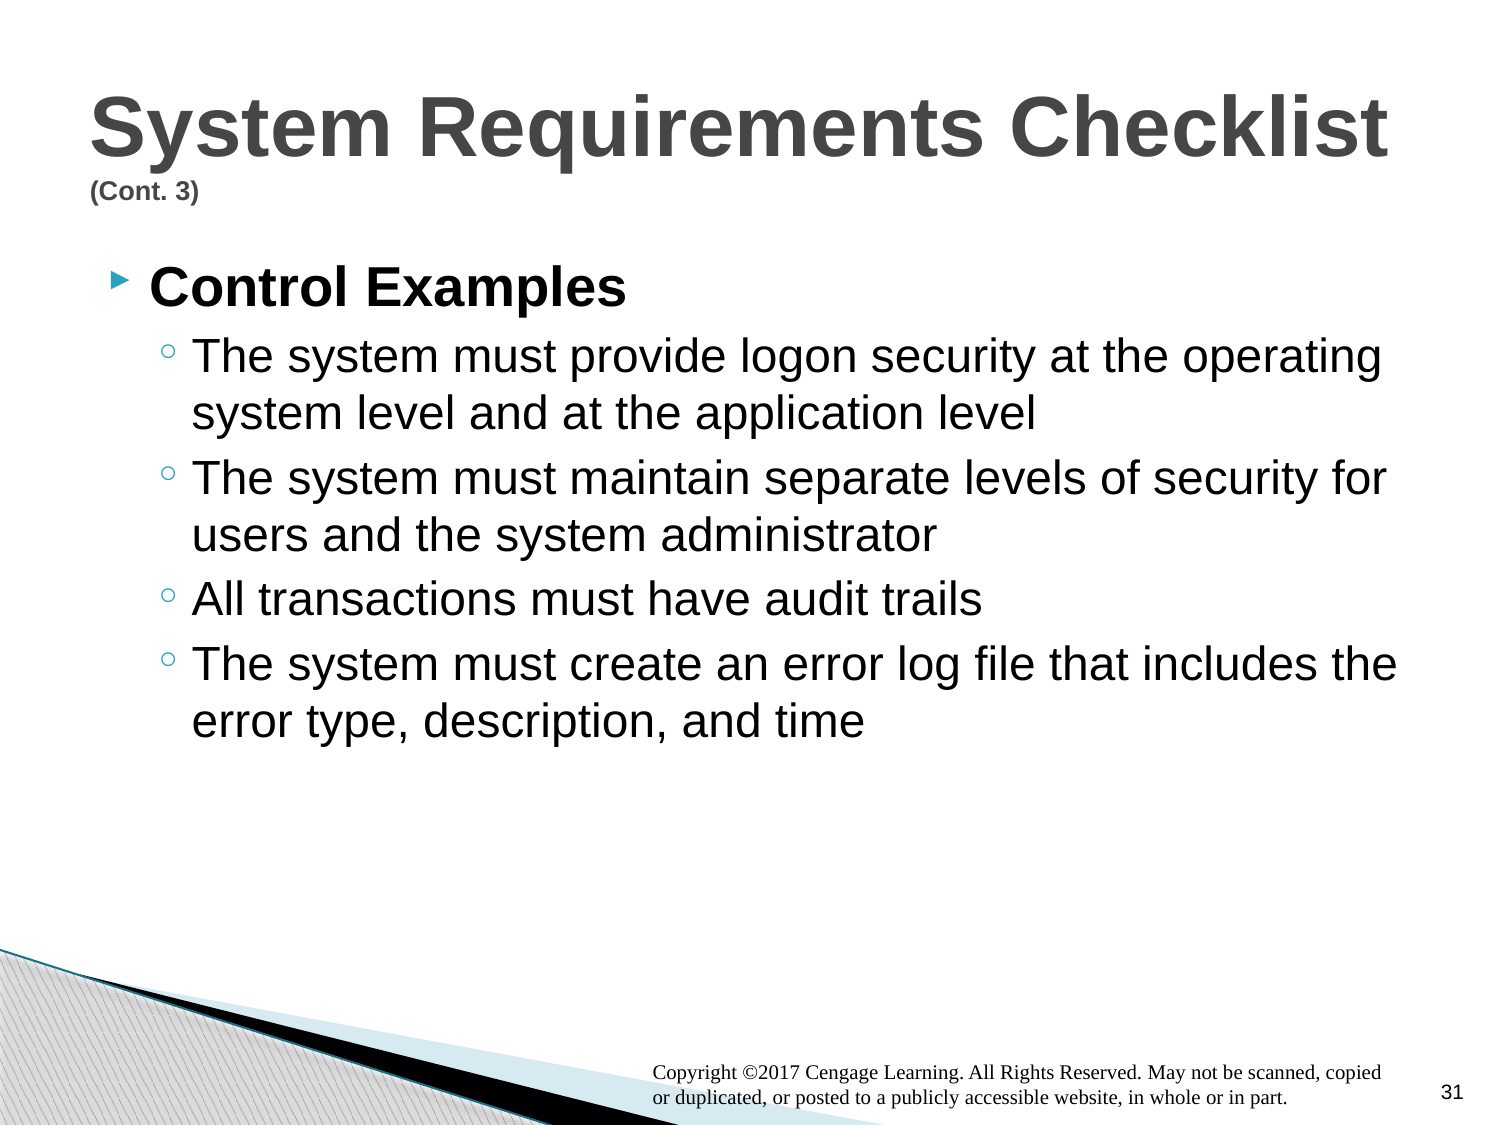

# System Requirements Checklist (Cont. 3)
Control Examples
The system must provide logon security at the operating system level and at the application level
The system must maintain separate levels of security for users and the system administrator
All transactions must have audit trails
The system must create an error log file that includes the error type, description, and time
Copyright ©2017 Cengage Learning. All Rights Reserved. May not be scanned, copied or duplicated, or posted to a publicly accessible website, in whole or in part.
31